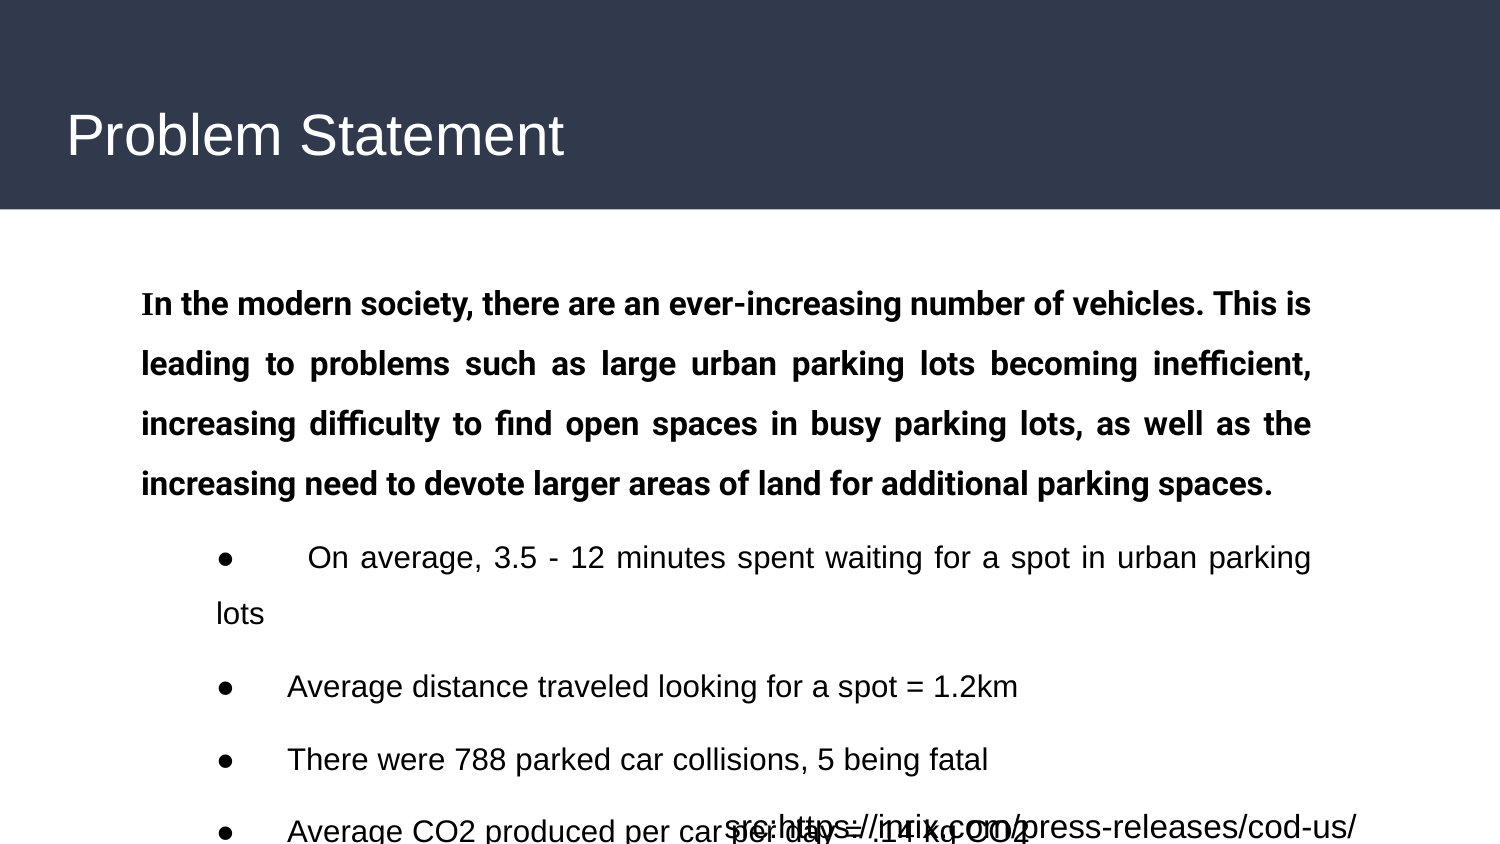

# Problem Statement
In the modern society, there are an ever-increasing number of vehicles. This is leading to problems such as large urban parking lots becoming inefficient, increasing difficulty to find open spaces in busy parking lots, as well as the increasing need to devote larger areas of land for additional parking spaces.
●        On average, 3.5 - 12 minutes spent waiting for a spot in urban parking lots
●        Average distance traveled looking for a spot = 1.2km
●        There were 788 parked car collisions, 5 being fatal
●        Average CO2 produced per car per day = .14 kg CO2

src:https://inrix.com/press-releases/cod-us/